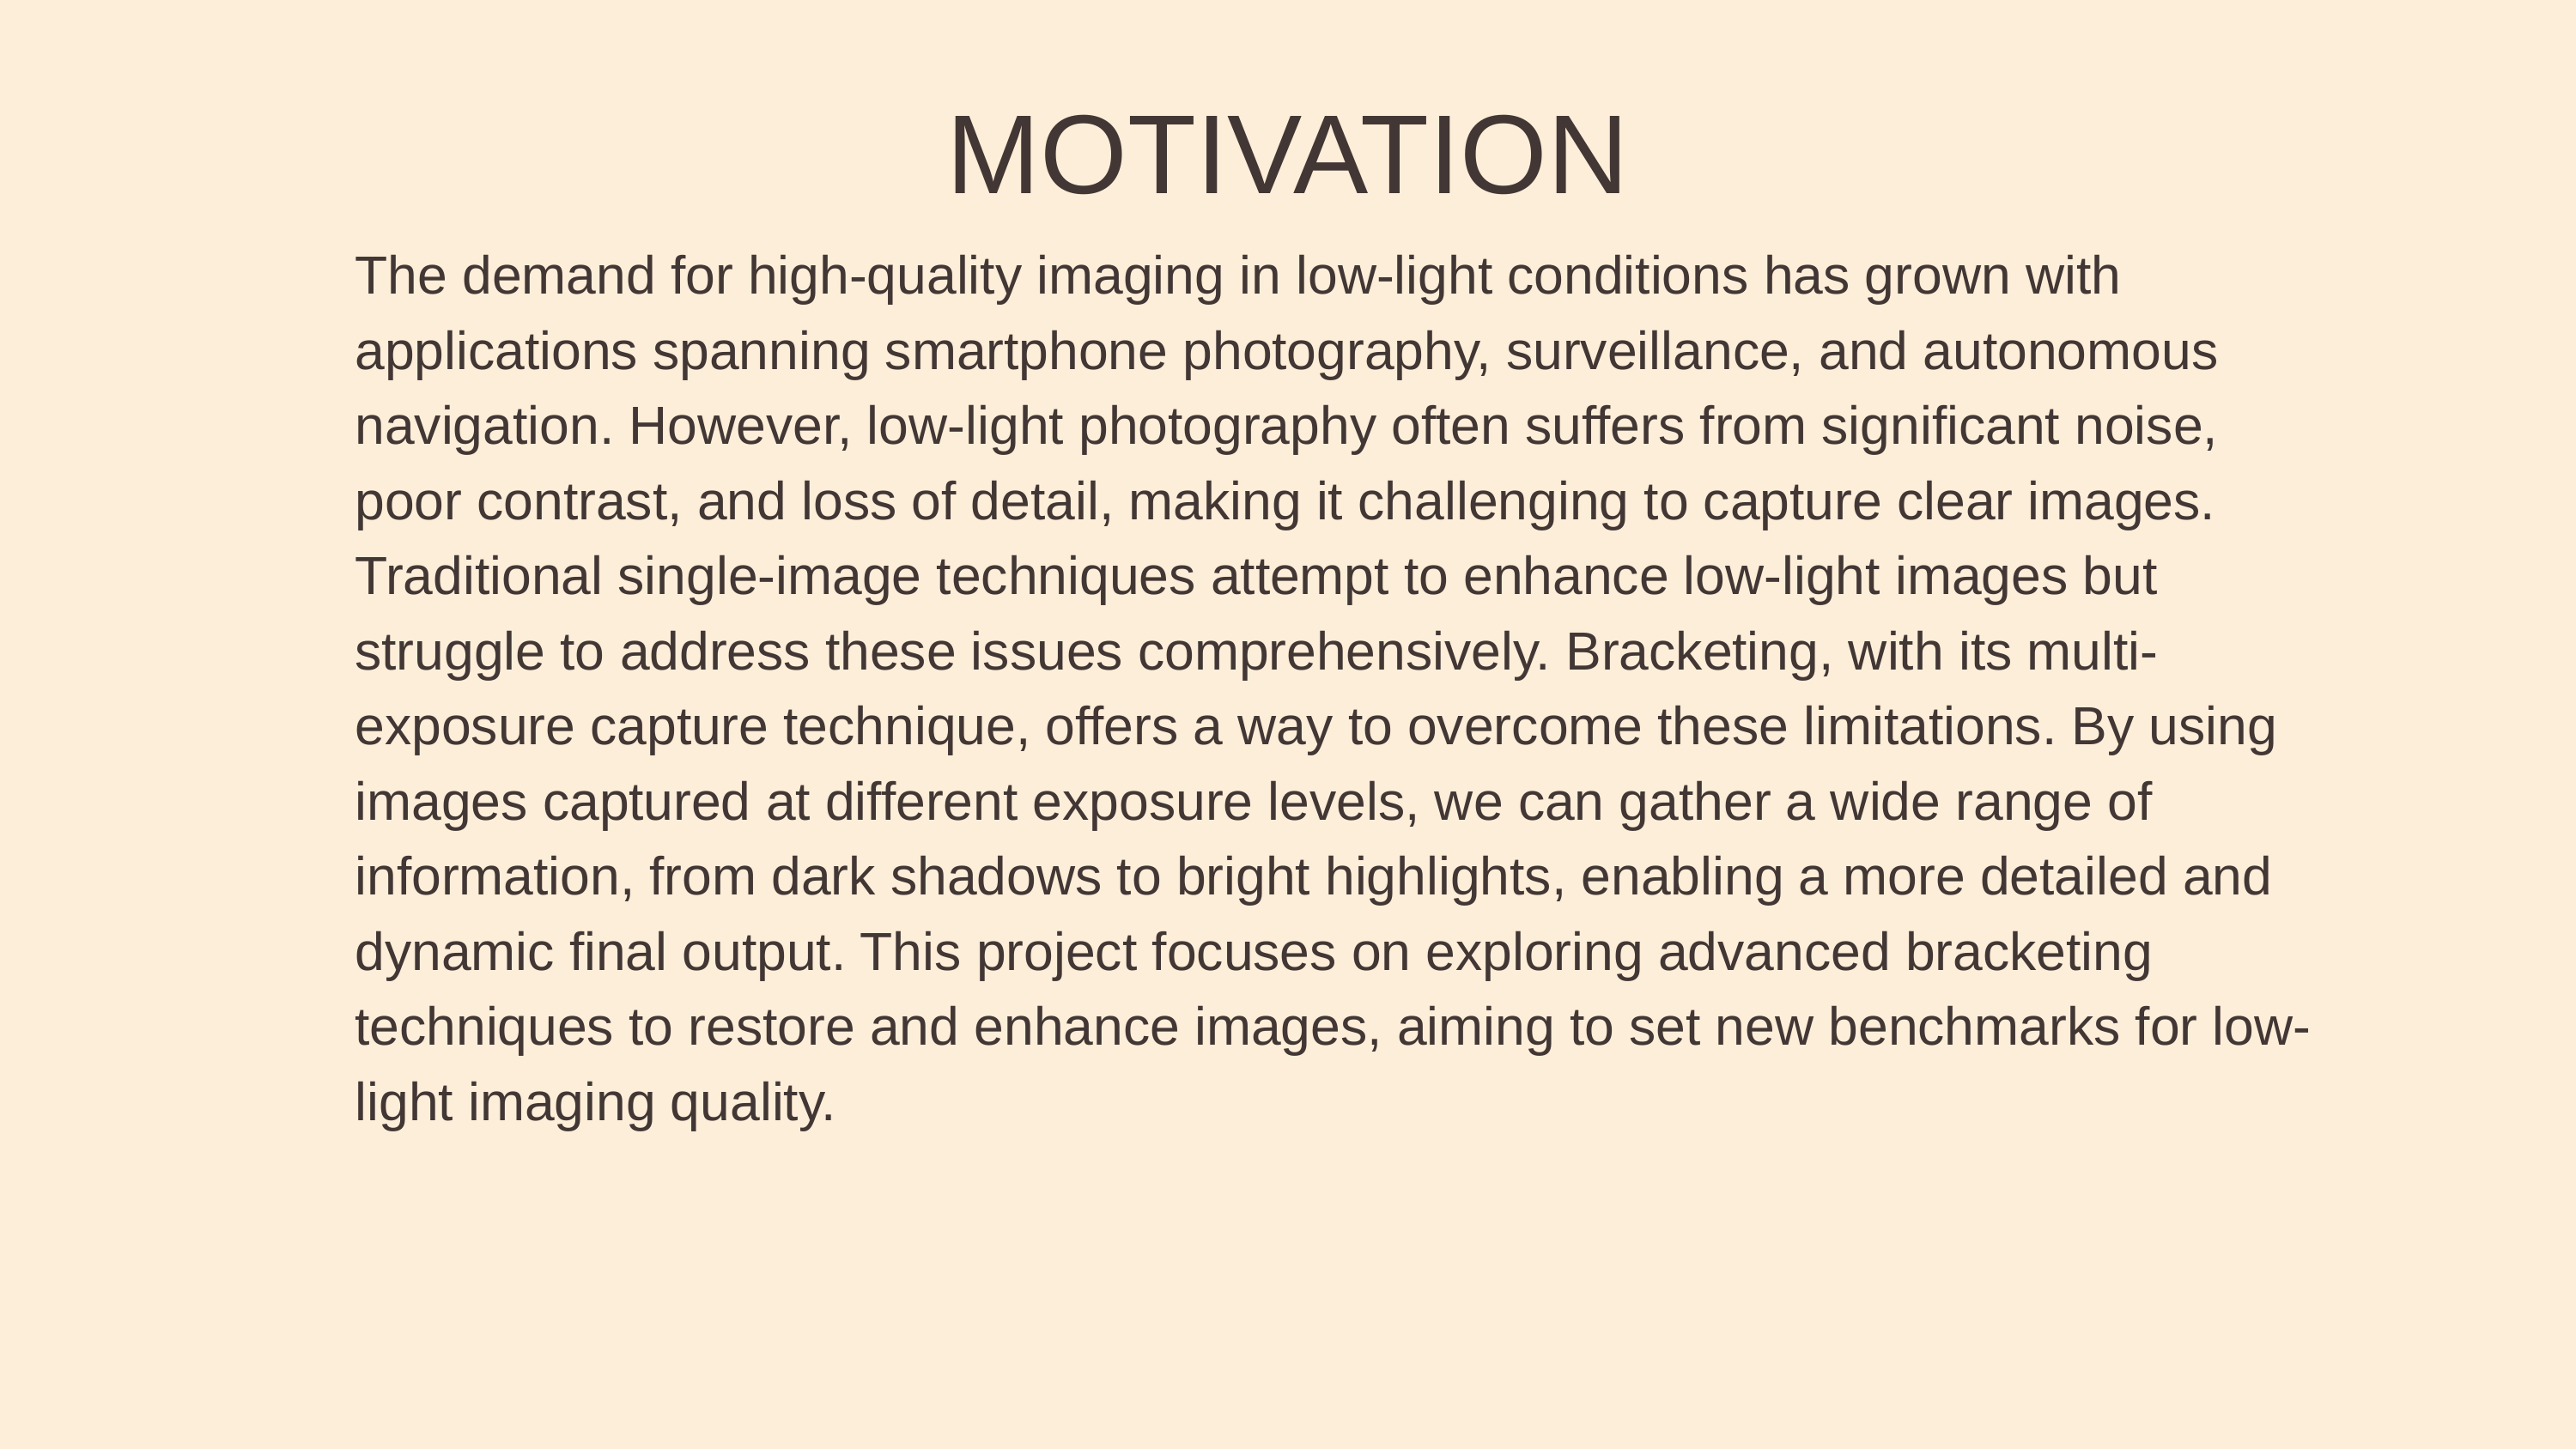

MOTIVATION
The demand for high-quality imaging in low-light conditions has grown with applications spanning smartphone photography, surveillance, and autonomous navigation. However, low-light photography often suffers from significant noise, poor contrast, and loss of detail, making it challenging to capture clear images. Traditional single-image techniques attempt to enhance low-light images but struggle to address these issues comprehensively. Bracketing, with its multi-exposure capture technique, offers a way to overcome these limitations. By using images captured at different exposure levels, we can gather a wide range of information, from dark shadows to bright highlights, enabling a more detailed and dynamic final output. This project focuses on exploring advanced bracketing techniques to restore and enhance images, aiming to set new benchmarks for low-light imaging quality.